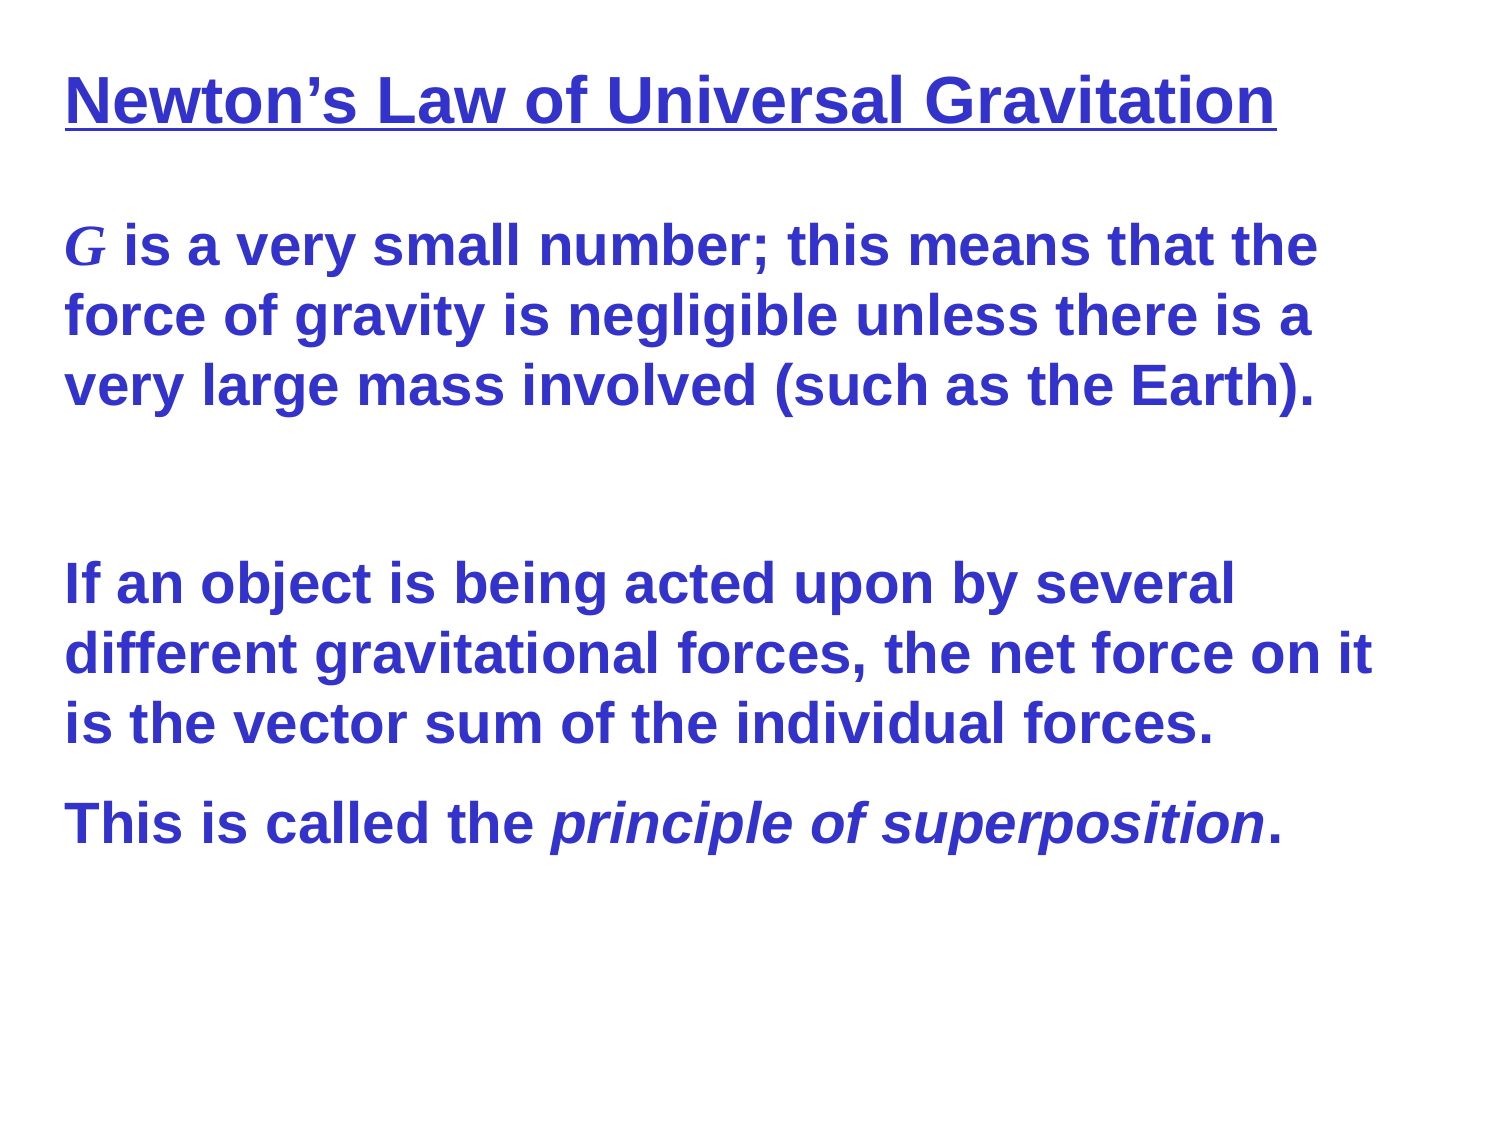

Newton’s Law of Universal Gravitation
G is a very small number; this means that the force of gravity is negligible unless there is a very large mass involved (such as the Earth).

If an object is being acted upon by several different gravitational forces, the net force on it is the vector sum of the individual forces.
This is called the principle of superposition.